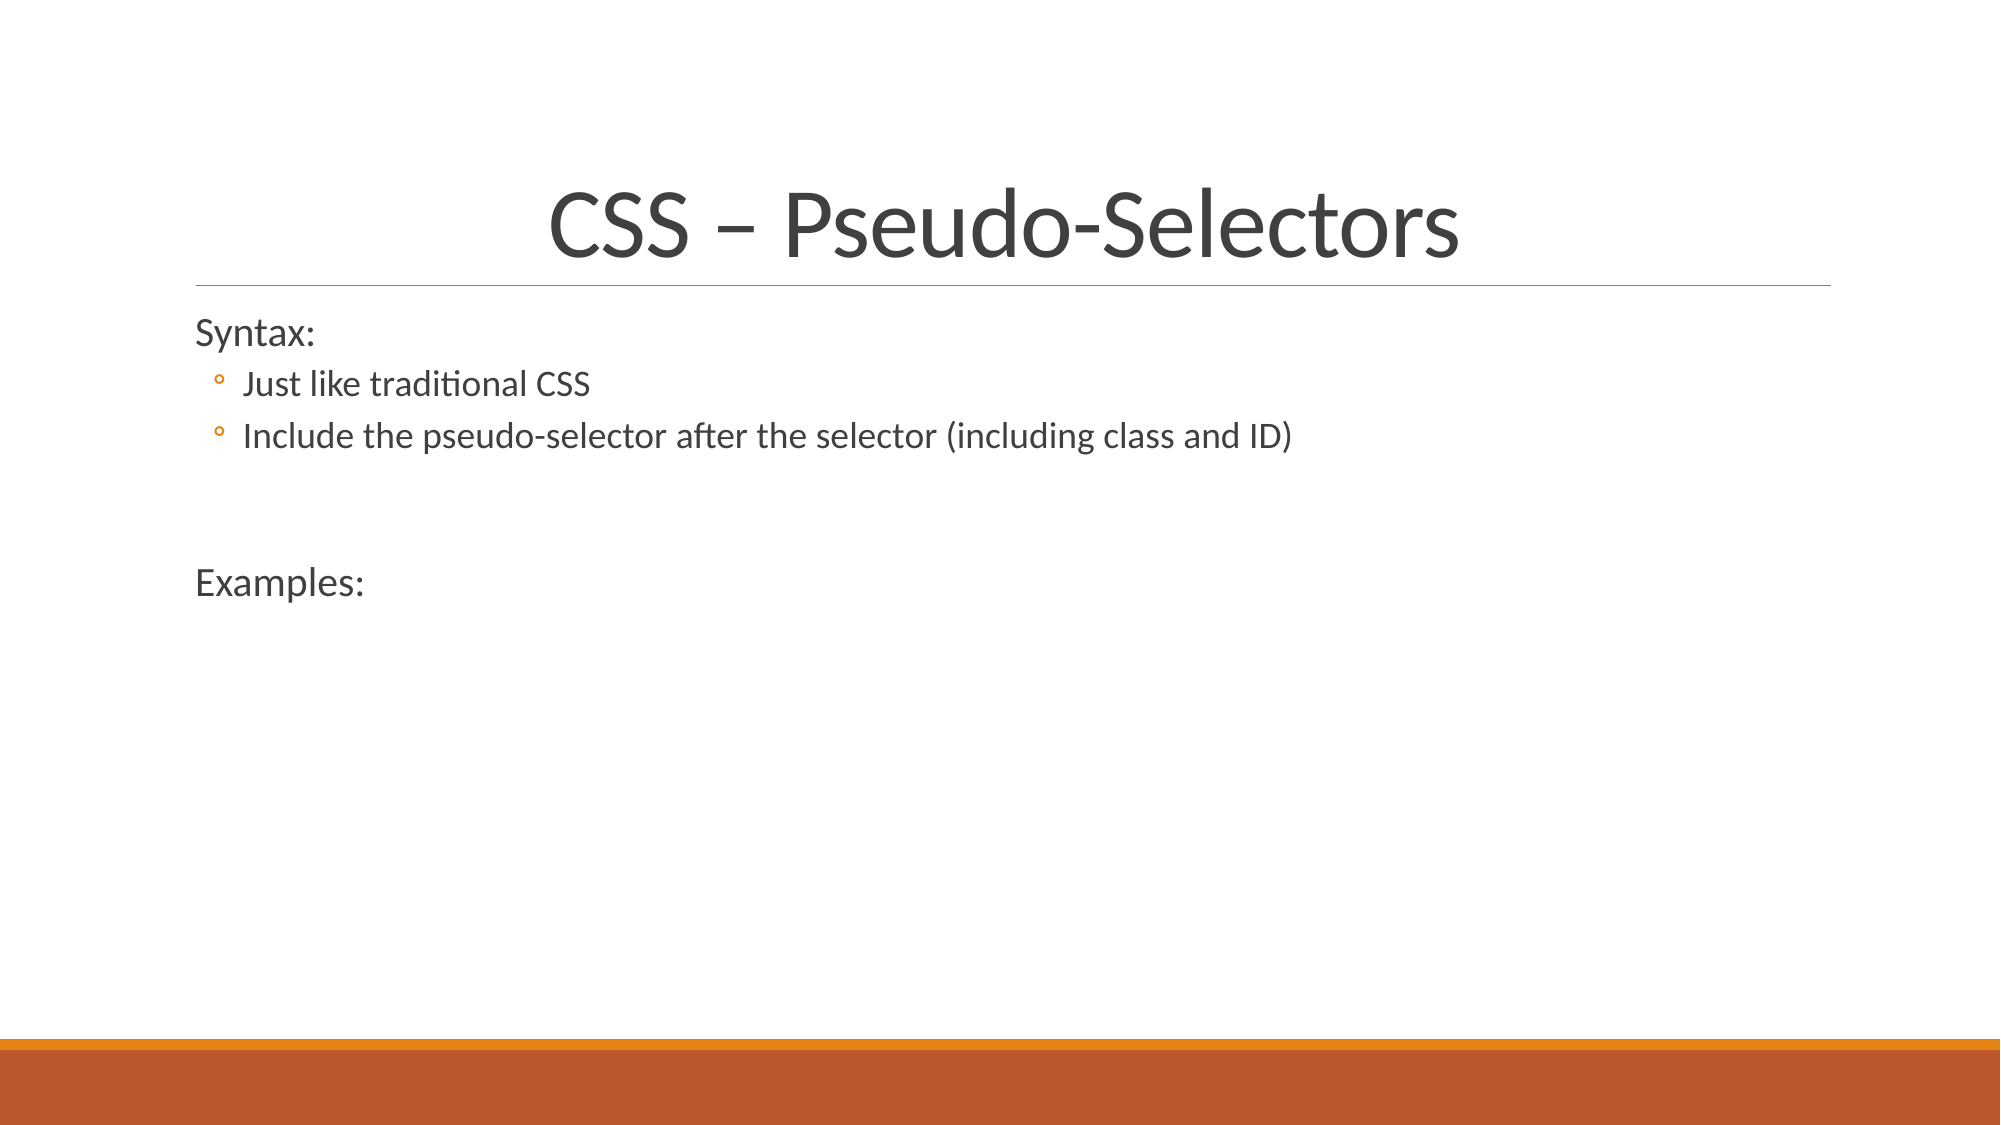

# CSS – Pseudo-Selectors
Syntax:
Just like traditional CSS
Include the pseudo-selector after the selector (including class and ID)

Examples: